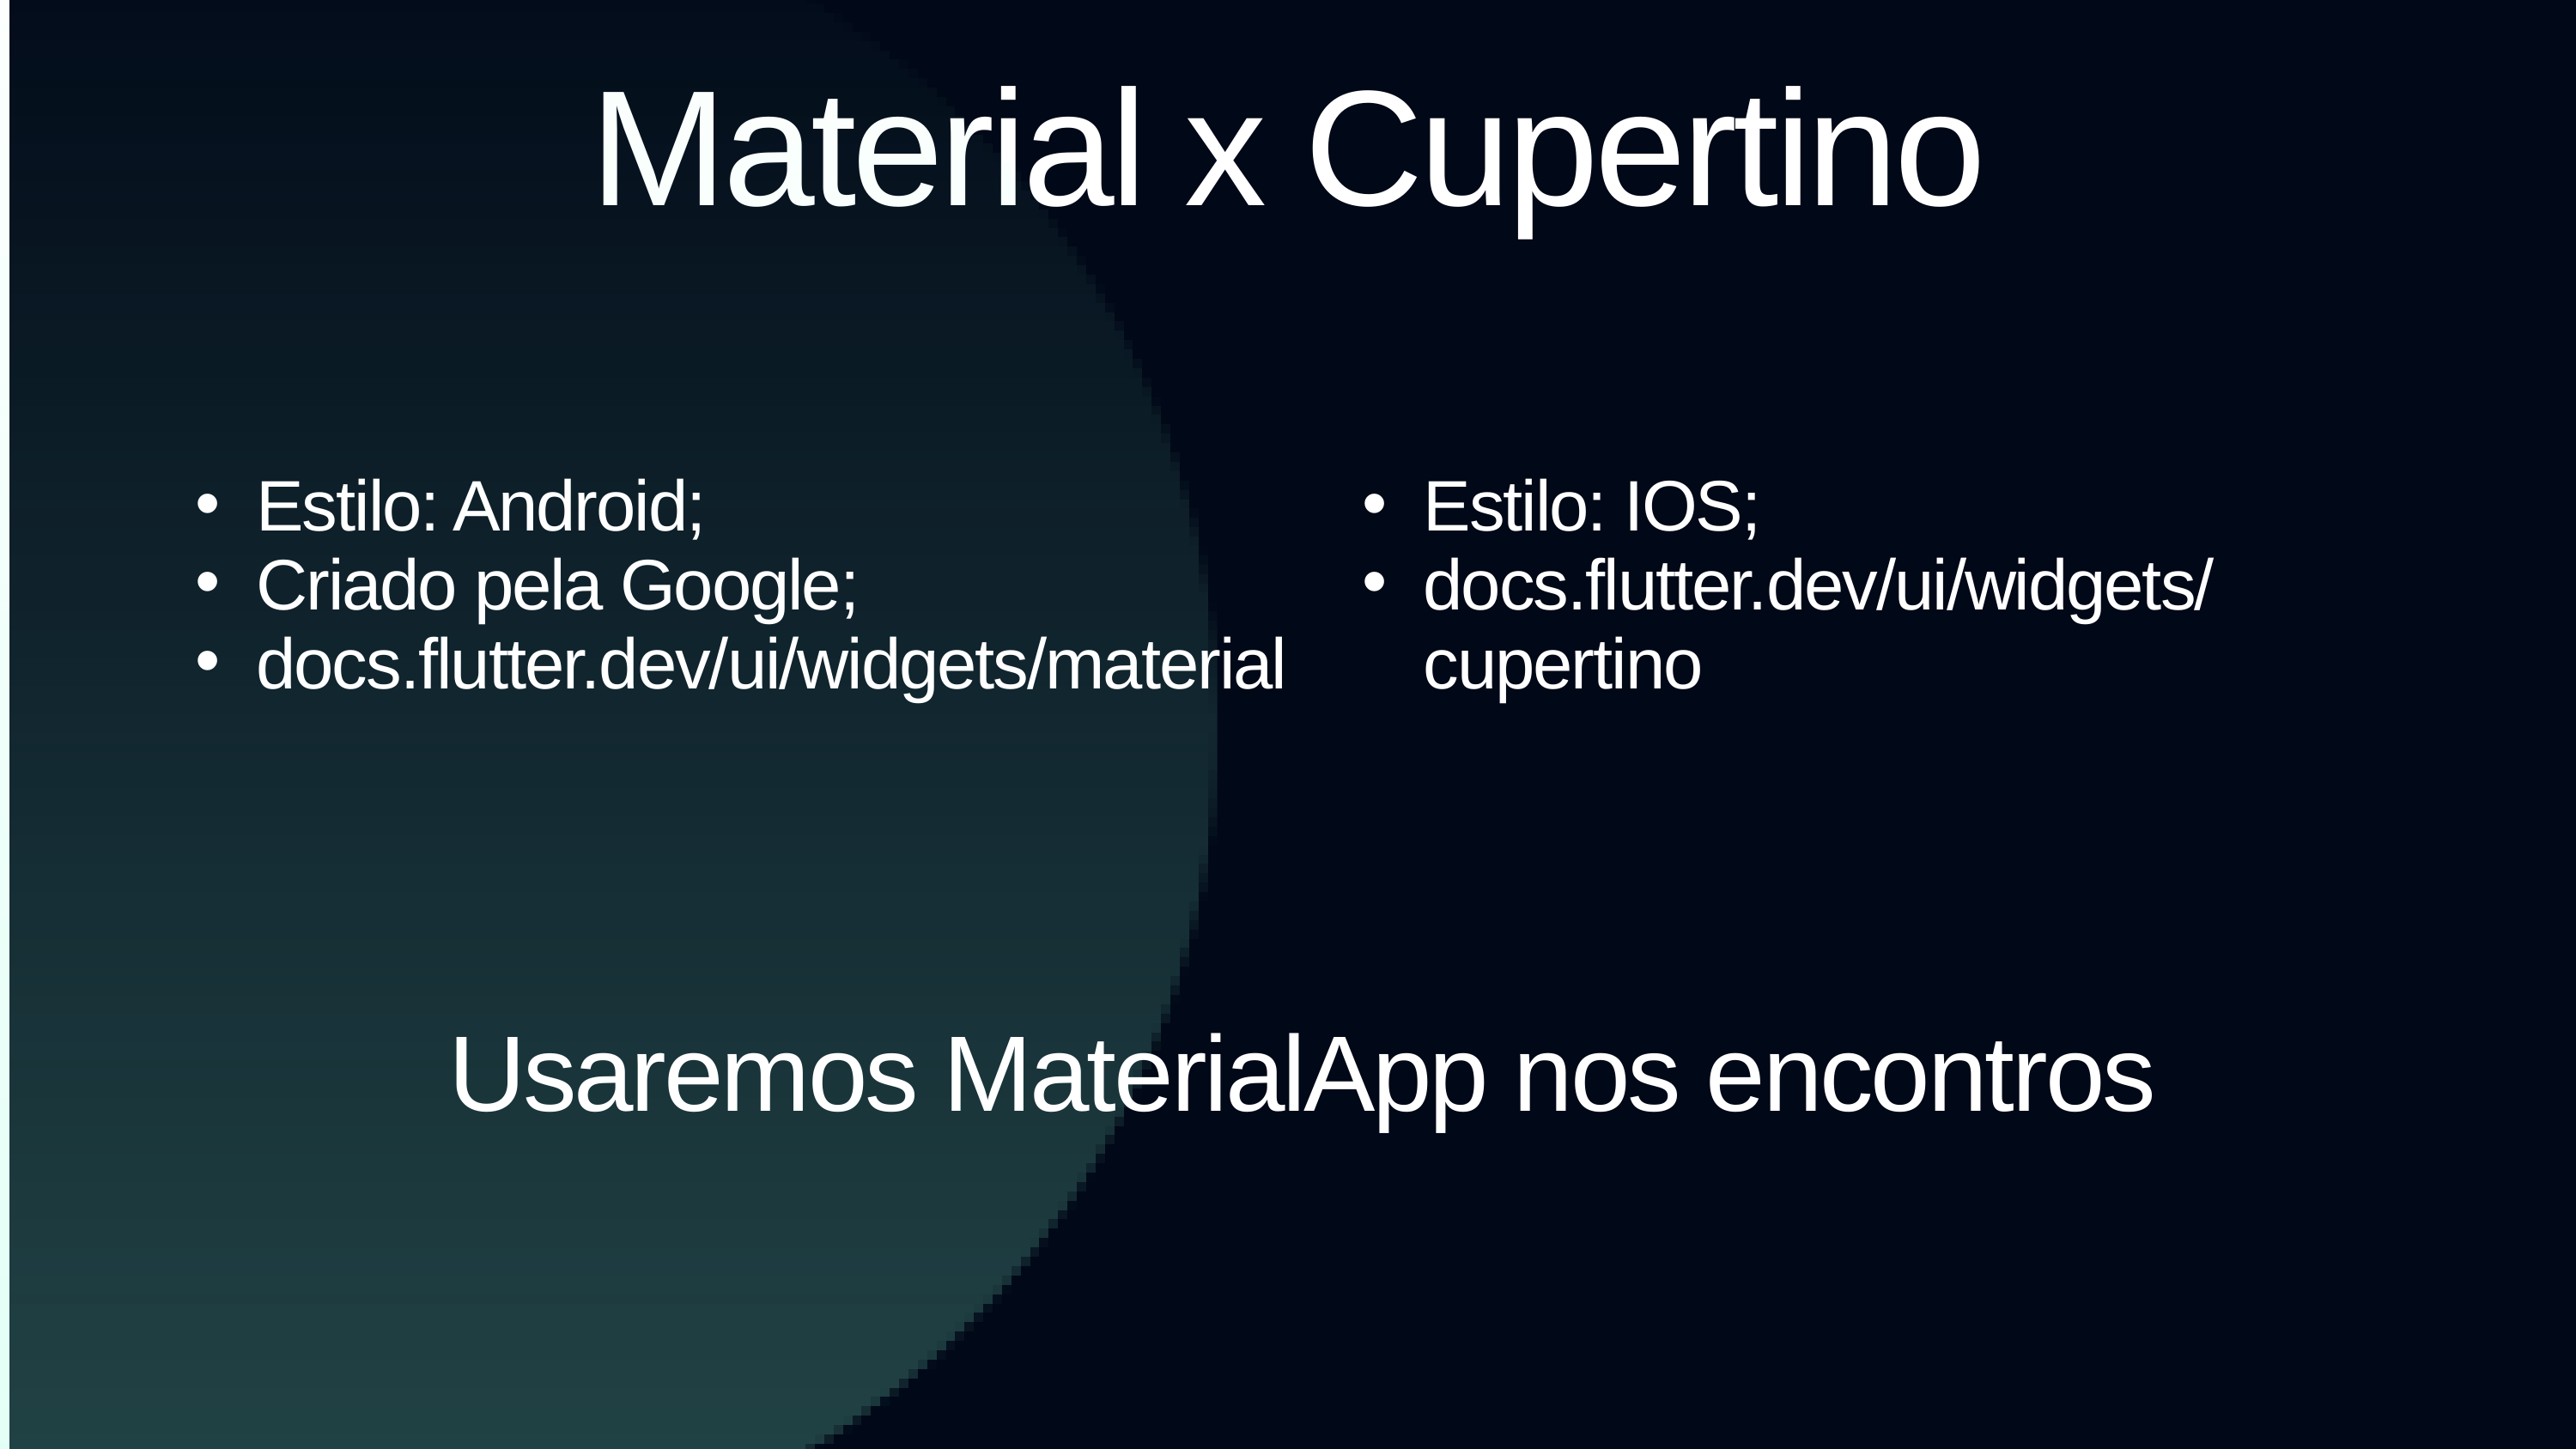

Material x Cupertino
Estilo: Android;
Criado pela Google;
docs.flutter.dev/ui/widgets/material
Estilo: IOS;
docs.flutter.dev/ui/widgets/cupertino
Usaremos MaterialApp nos encontros